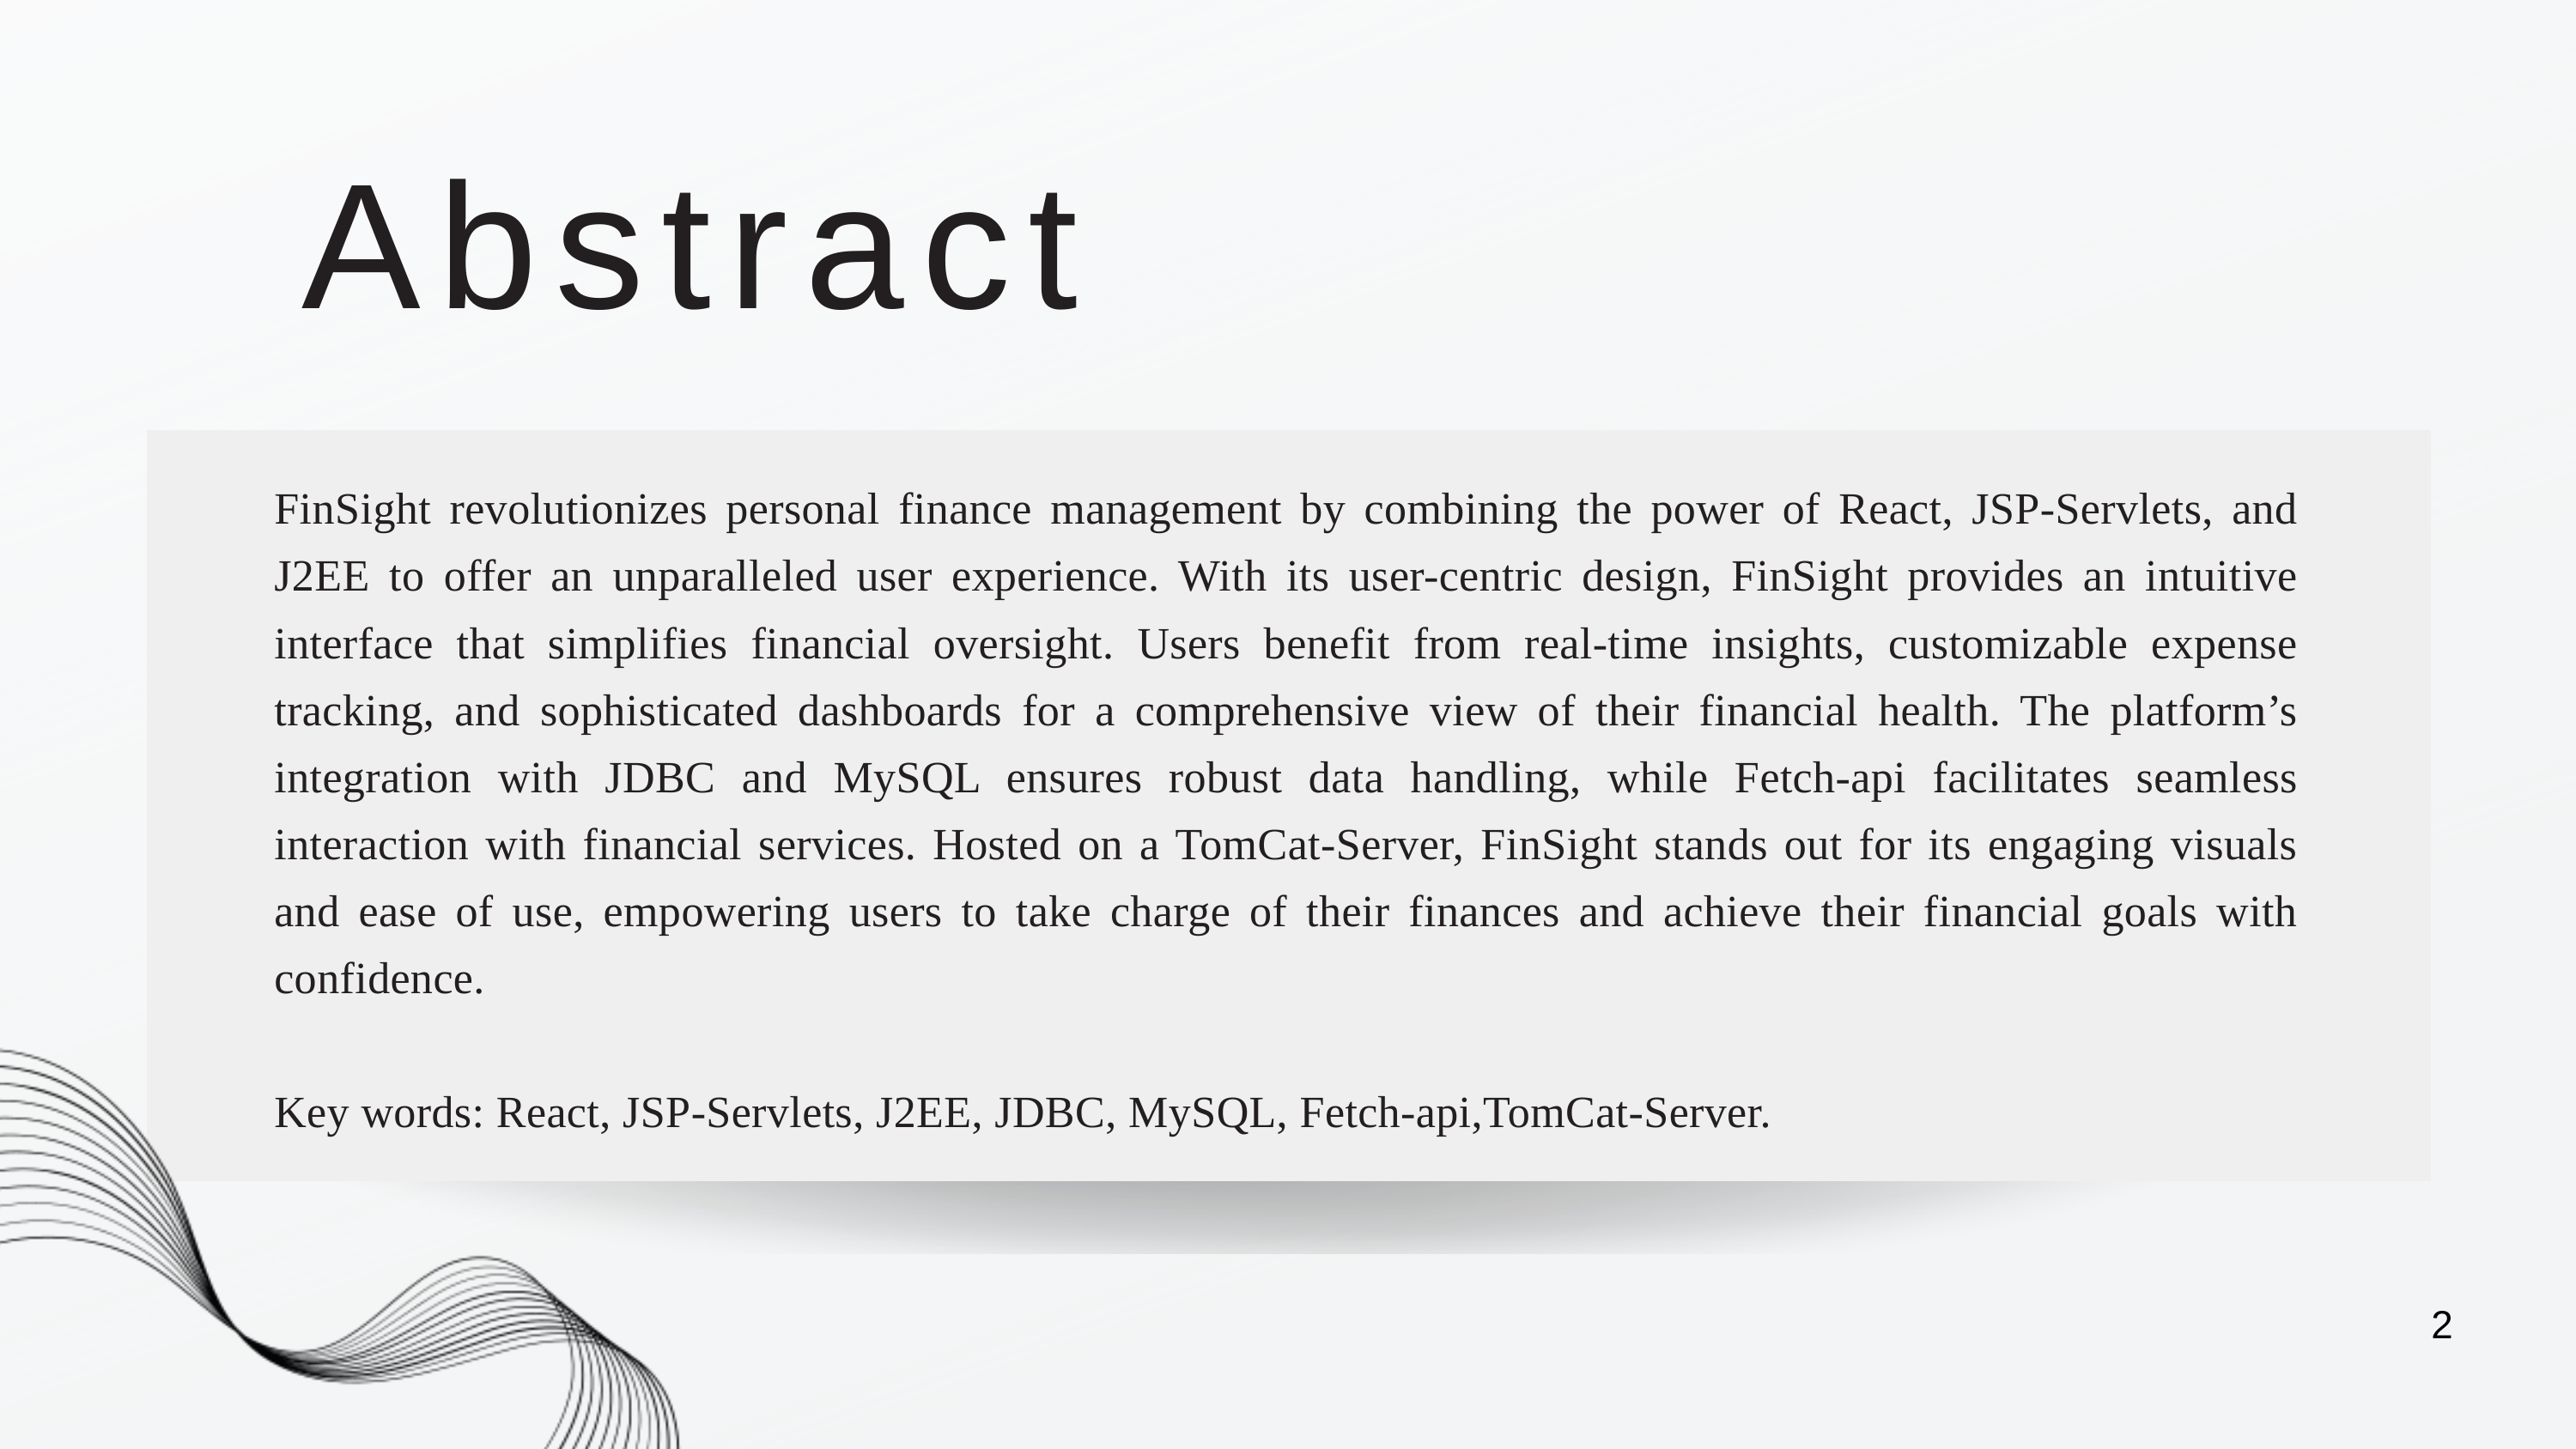

Abstract

FinSight revolutionizes personal finance management by combining the power of React, JSP-Servlets, and J2EE to offer an unparalleled user experience. With its user-centric design, FinSight provides an intuitive interface that simplifies financial oversight. Users benefit from real-time insights, customizable expense tracking, and sophisticated dashboards for a comprehensive view of their financial health. The platform’s integration with JDBC and MySQL ensures robust data handling, while Fetch-api facilitates seamless interaction with financial services. Hosted on a TomCat-Server, FinSight stands out for its engaging visuals and ease of use, empowering users to take charge of their finances and achieve their financial goals with confidence.

Key words: React, JSP-Servlets, J2EE, JDBC, MySQL, Fetch-api,TomCat-Server.

2